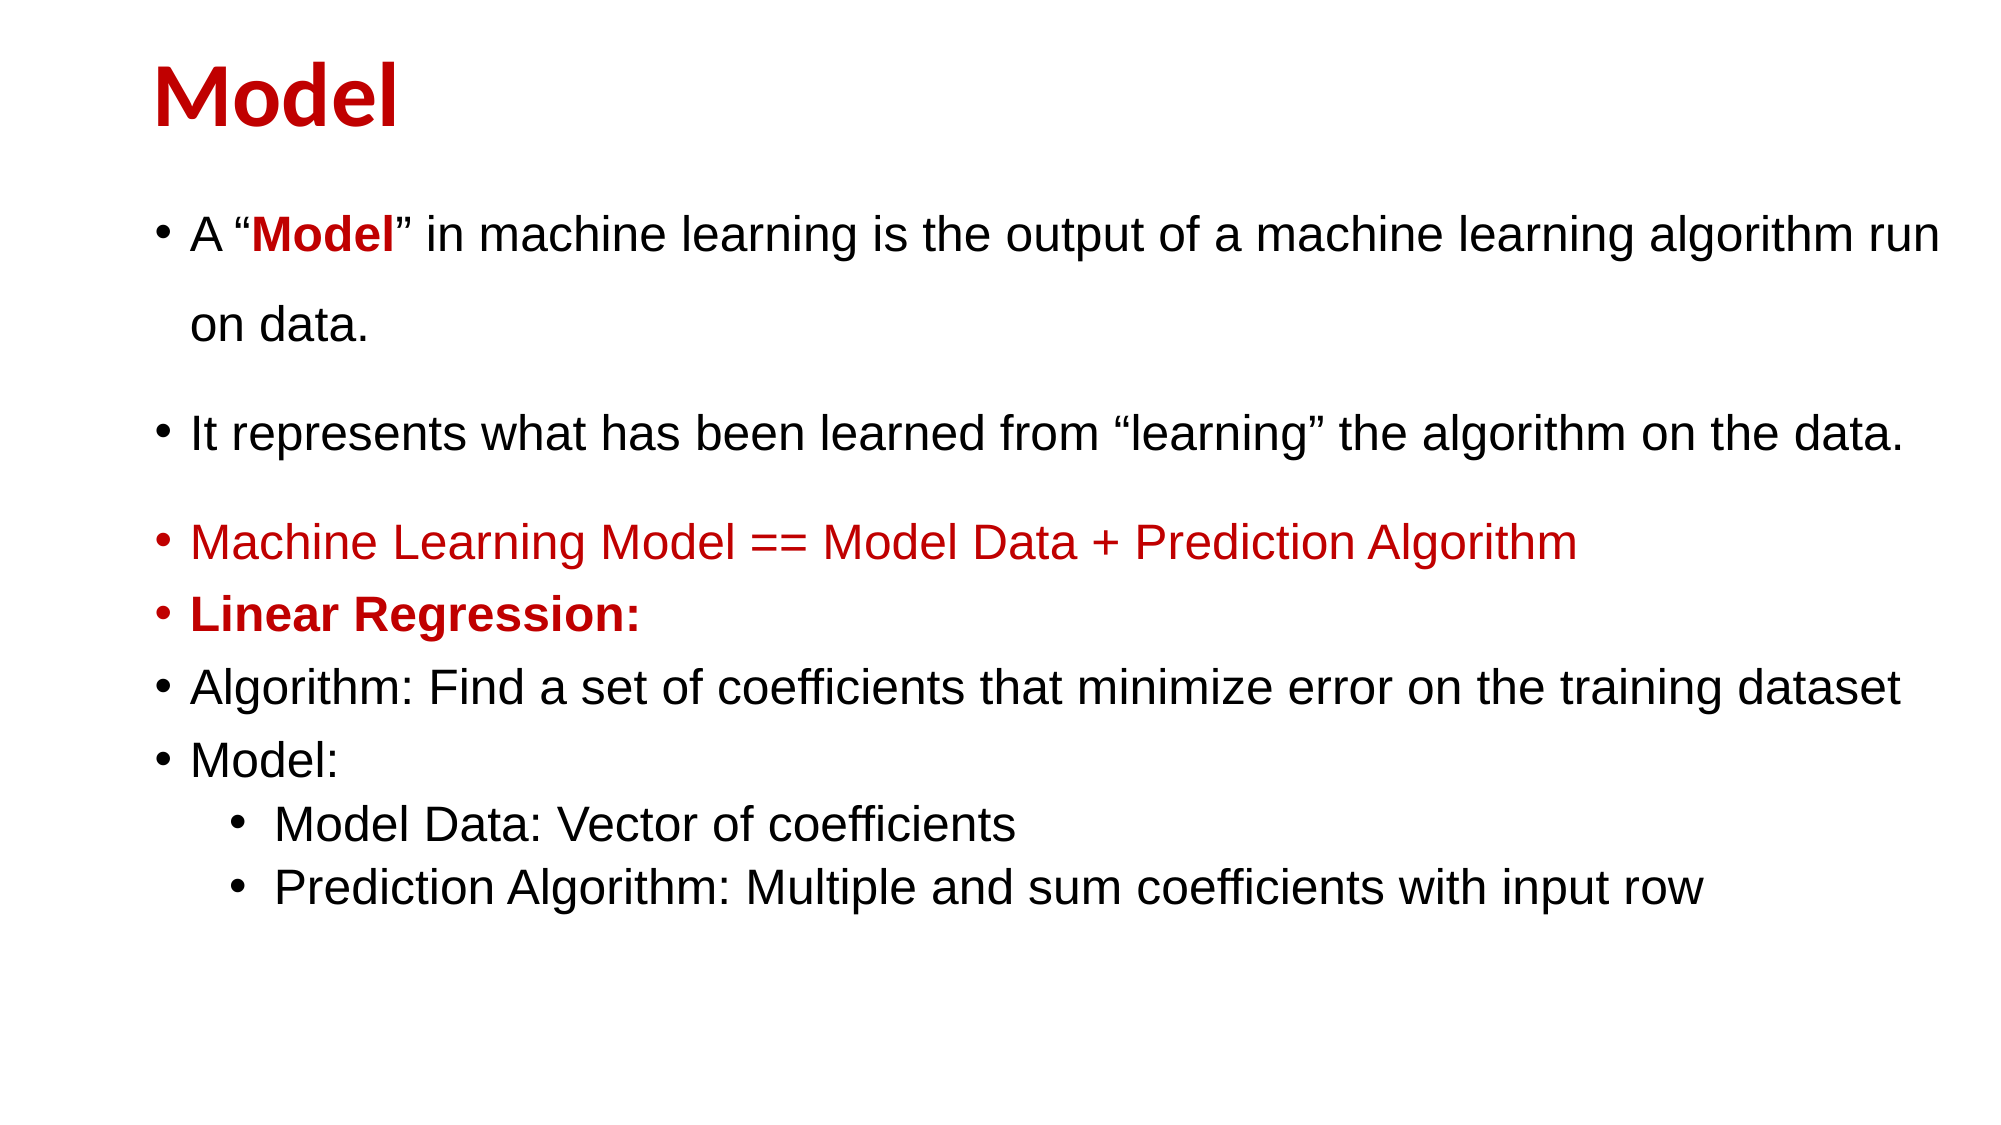

# Model
A “Model” in machine learning is the output of a machine learning algorithm run on data.
It represents what has been learned from “learning” the algorithm on the data.
Machine Learning Model == Model Data + Prediction Algorithm
Linear Regression:
Algorithm: Find a set of coefficients that minimize error on the training dataset
Model:
Model Data: Vector of coefficients
Prediction Algorithm: Multiple and sum coefficients with input row